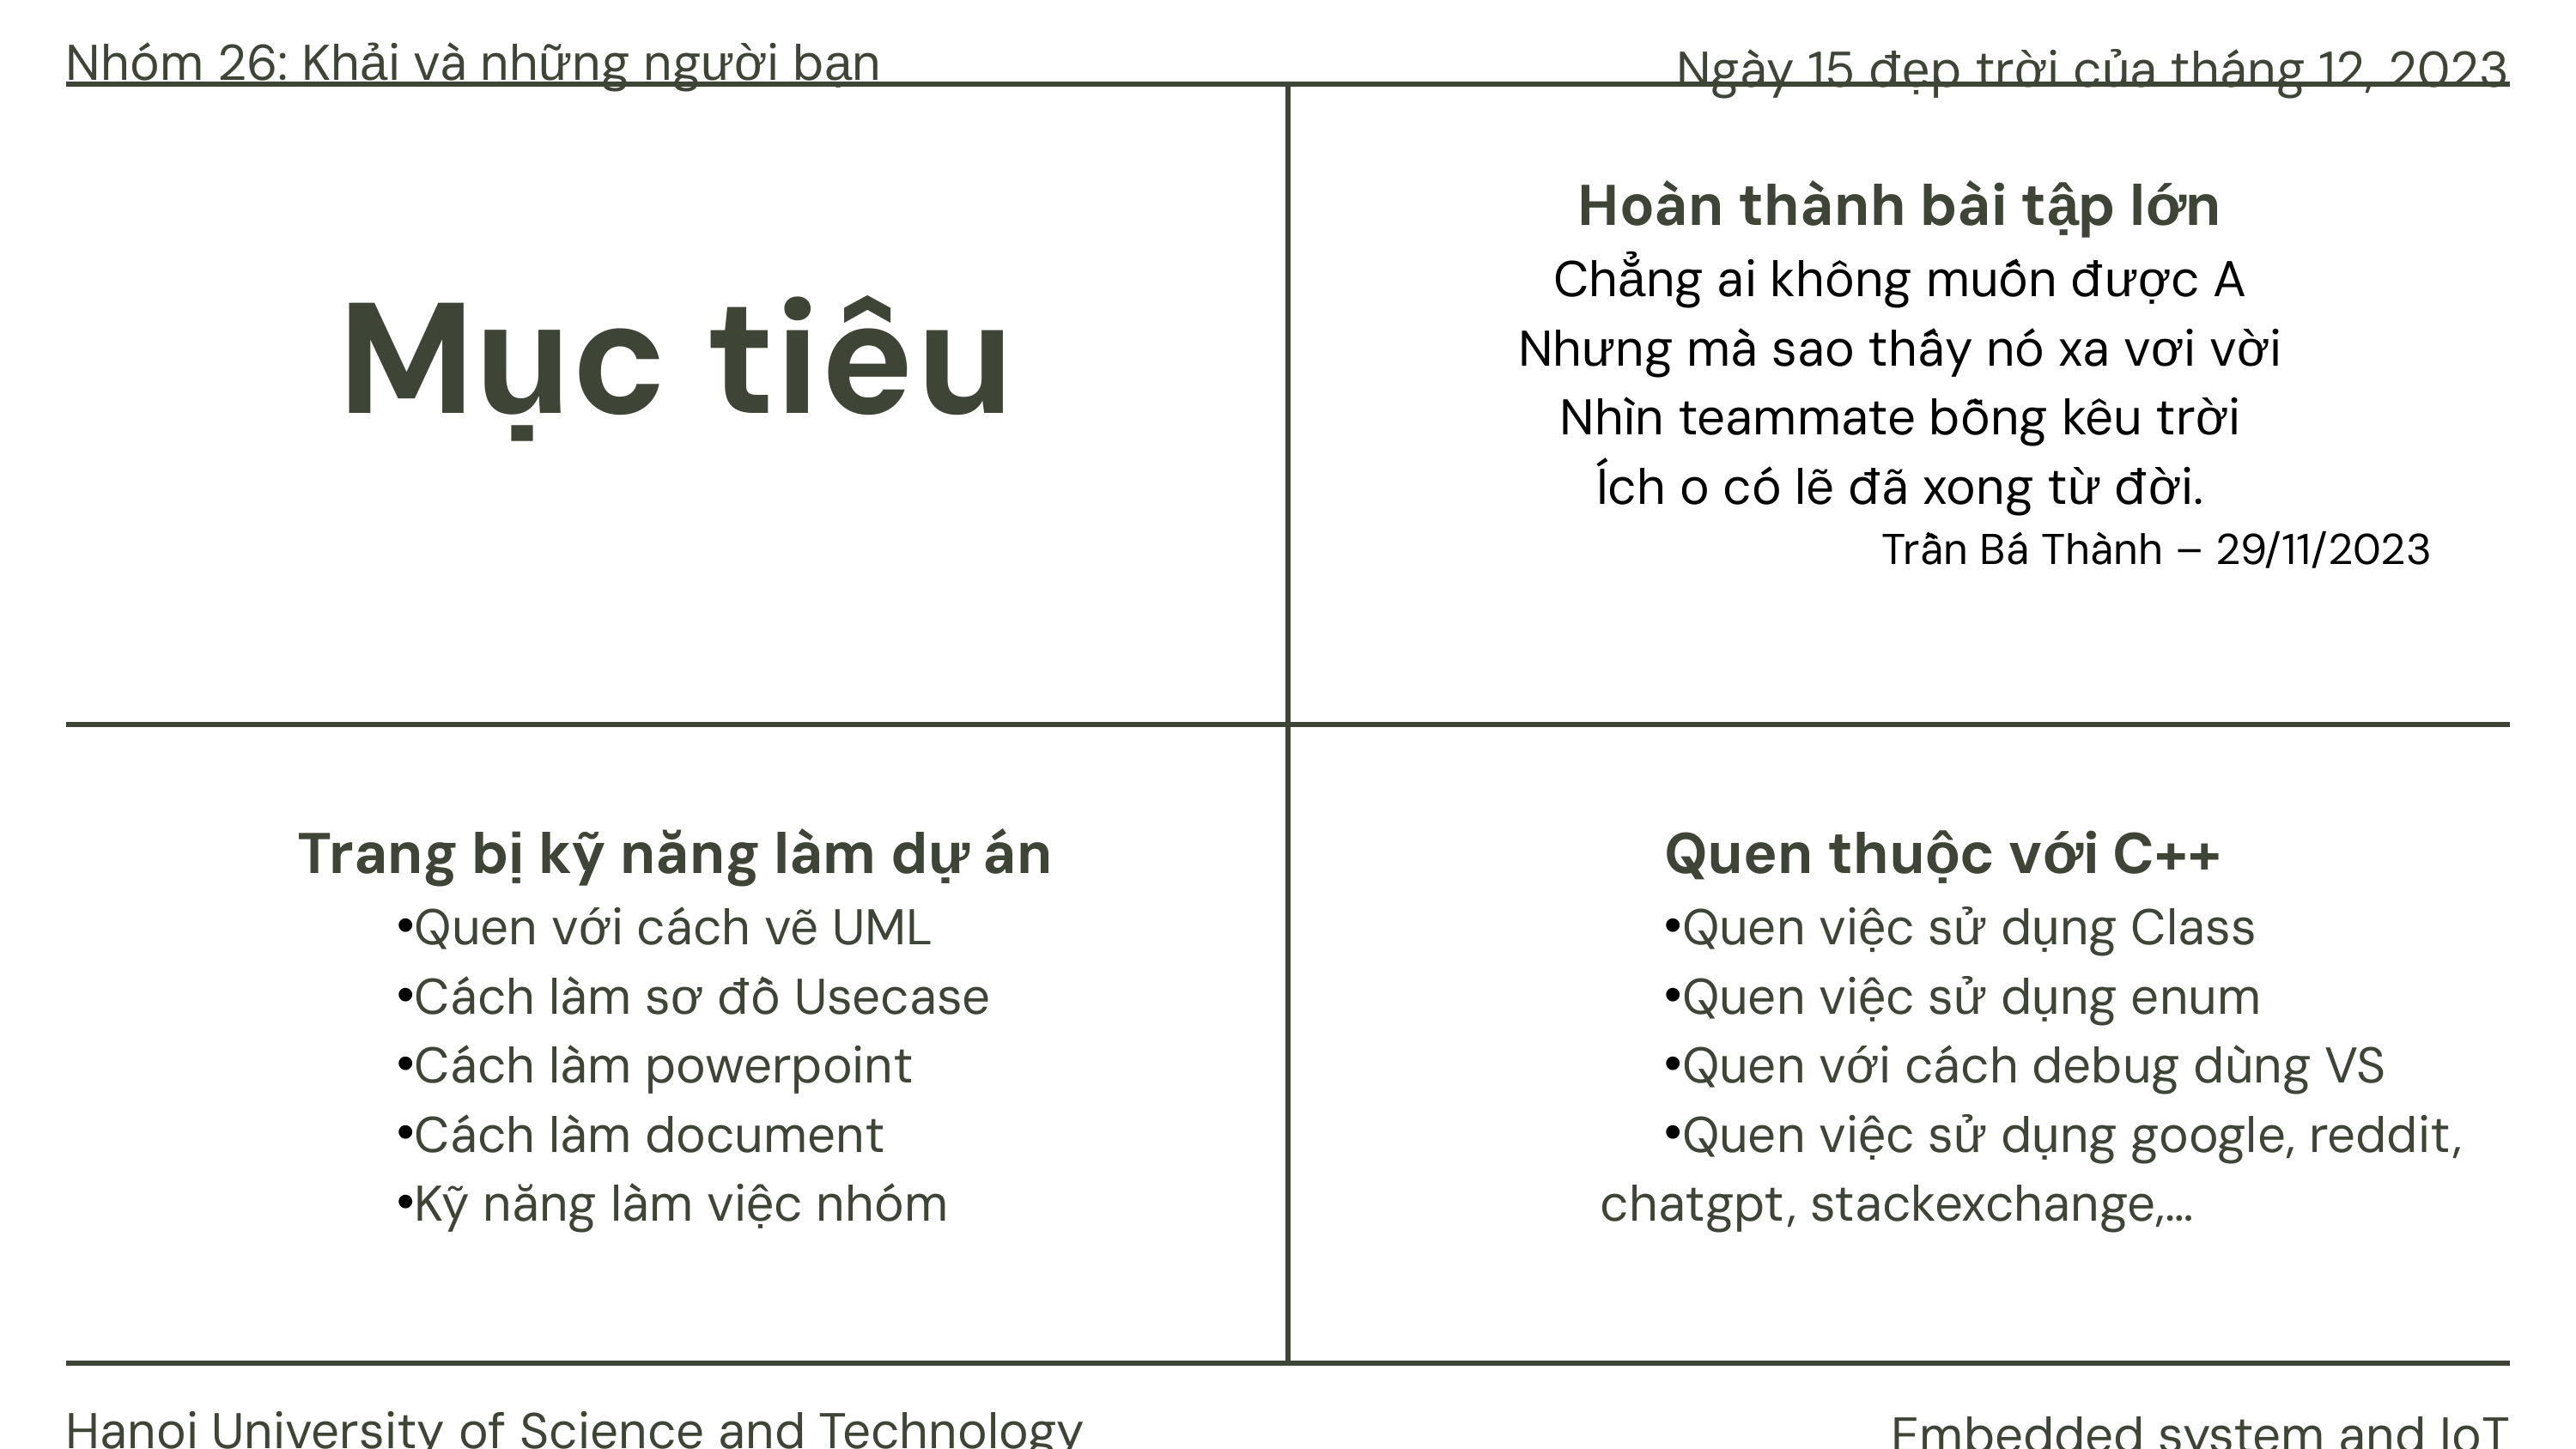

Nhóm 26: Khải và những người bạn
Ngày 15 đẹp trời của tháng 12, 2023
Hoàn thành bài tập lớn
Mục tiêu
Chẳng ai không muốn được A
Nhưng mà sao thấy nó xa vơi vời
Nhìn teammate bỗng kêu trời
Ích o có lẽ đã xong từ đời.
Trần Bá Thành – 29/11/2023
Trang bị kỹ năng làm dự án
Quen thuộc với C++
Quen với cách vẽ UML
Cách làm sơ đồ Usecase
Cách làm powerpoint
Cách làm document
Kỹ năng làm việc nhóm
Quen việc sử dụng Class
Quen việc sử dụng enum
Quen với cách debug dùng VS
Quen việc sử dụng google, reddit, chatgpt, stackexchange,…
Hanoi University of Science and Technology
Embedded system and IoT